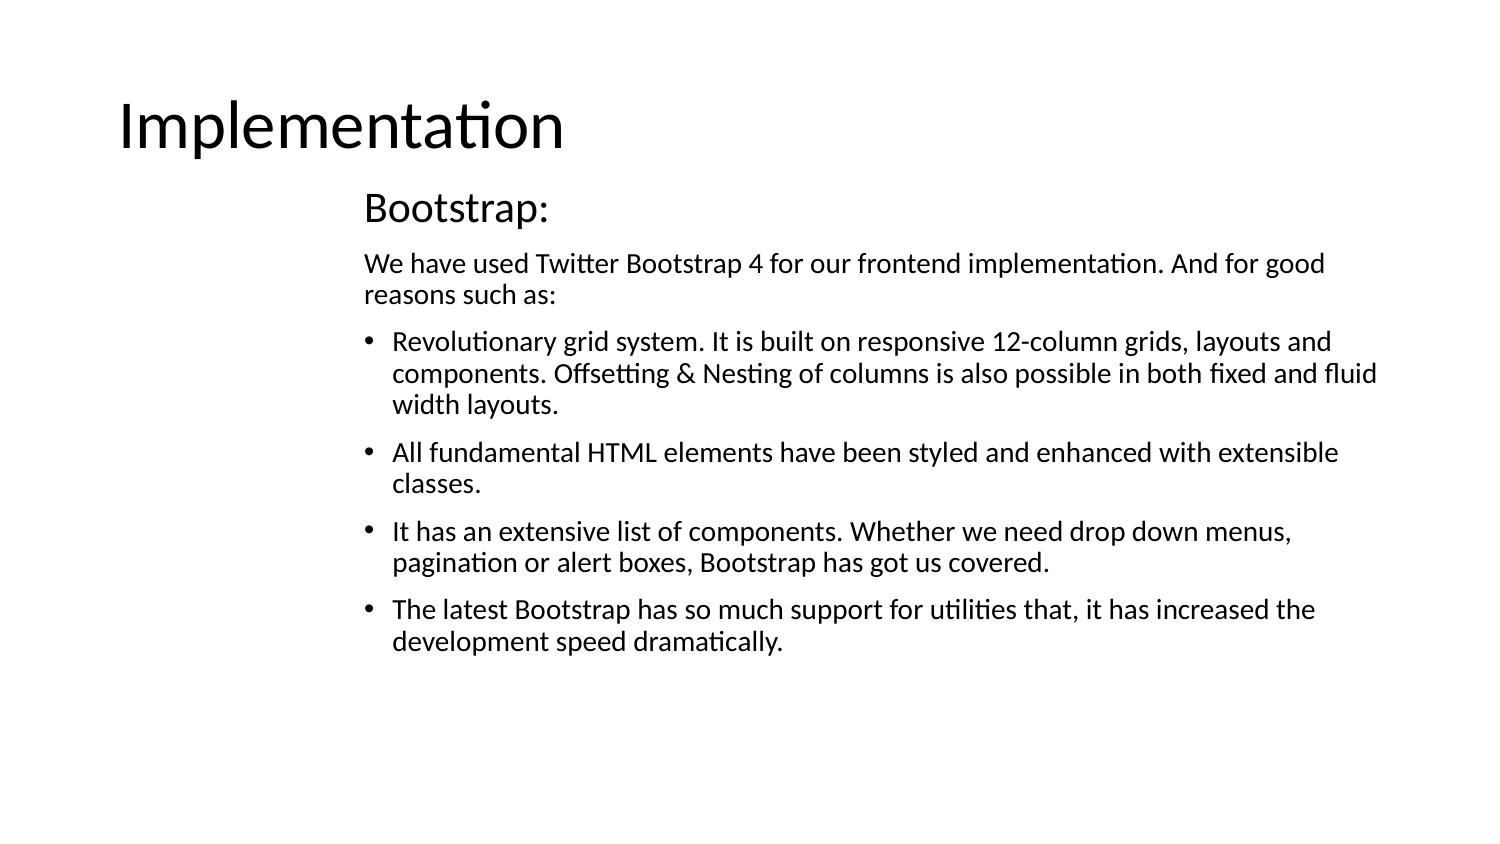

# Implementation
Bootstrap:
We have used Twitter Bootstrap 4 for our frontend implementation. And for good reasons such as:
Revolutionary grid system. It is built on responsive 12-column grids, layouts and components. Offsetting & Nesting of columns is also possible in both fixed and fluid width layouts.
All fundamental HTML elements have been styled and enhanced with extensible classes.
It has an extensive list of components. Whether we need drop down menus, pagination or alert boxes, Bootstrap has got us covered.
The latest Bootstrap has so much support for utilities that, it has increased the development speed dramatically.